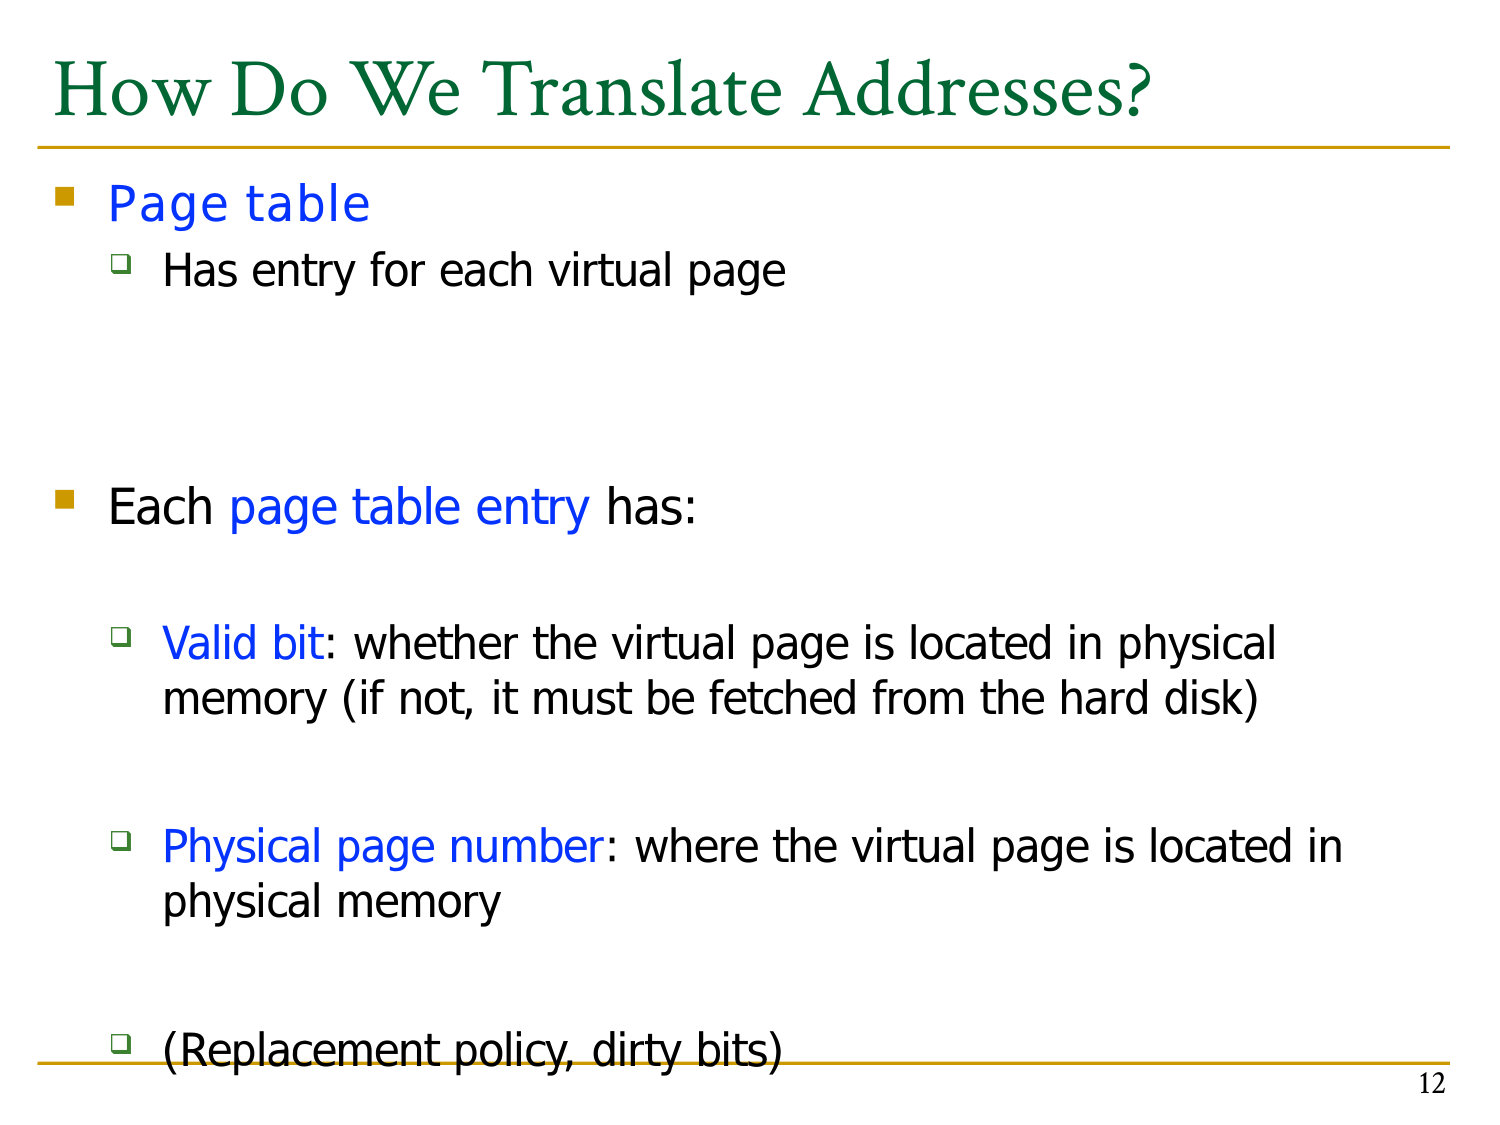

# How Do We Translate Addresses?

Page table
Has entry for each virtual page

Each page table entry has:

Valid bit: whether the virtual page is located in physical memory (if not, it must be fetched from the hard disk)

Physical page number: where the virtual page is located in physical memory

(Replacement policy, dirty bits)

12